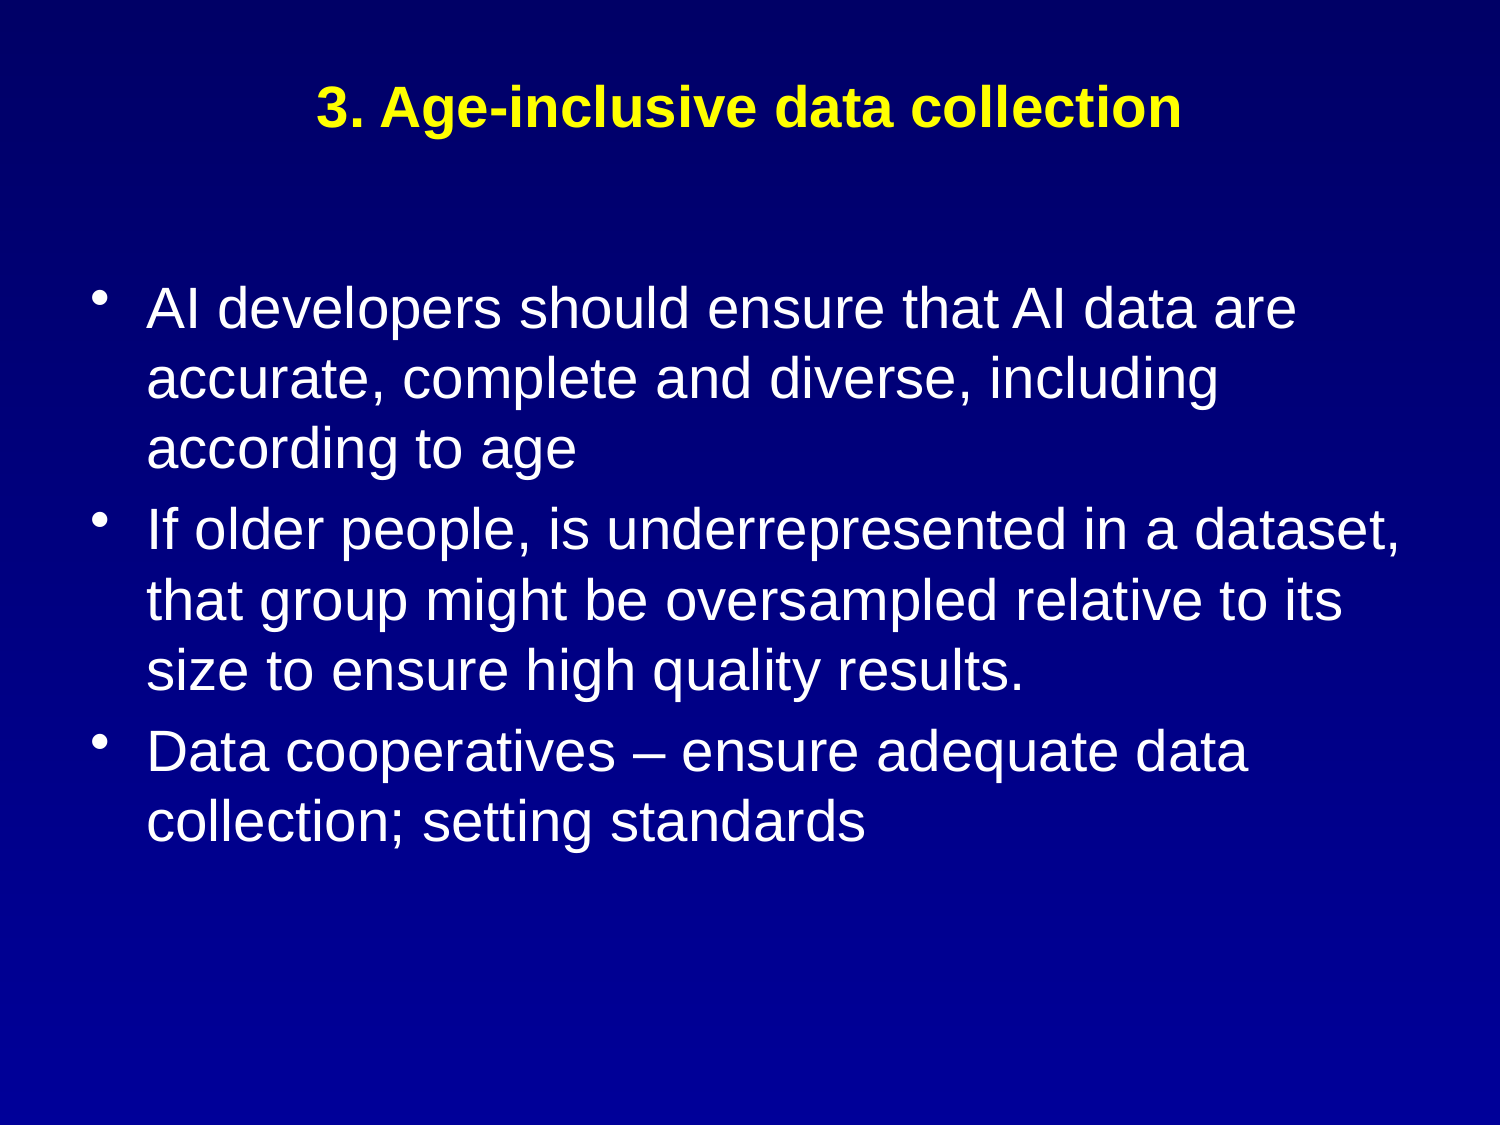

# 3. Age-inclusive data collection
AI developers should ensure that AI data are accurate, complete and diverse, including according to age
If older people, is underrepresented in a dataset, that group might be oversampled relative to its size to ensure high quality results.
Data cooperatives – ensure adequate data collection; setting standards